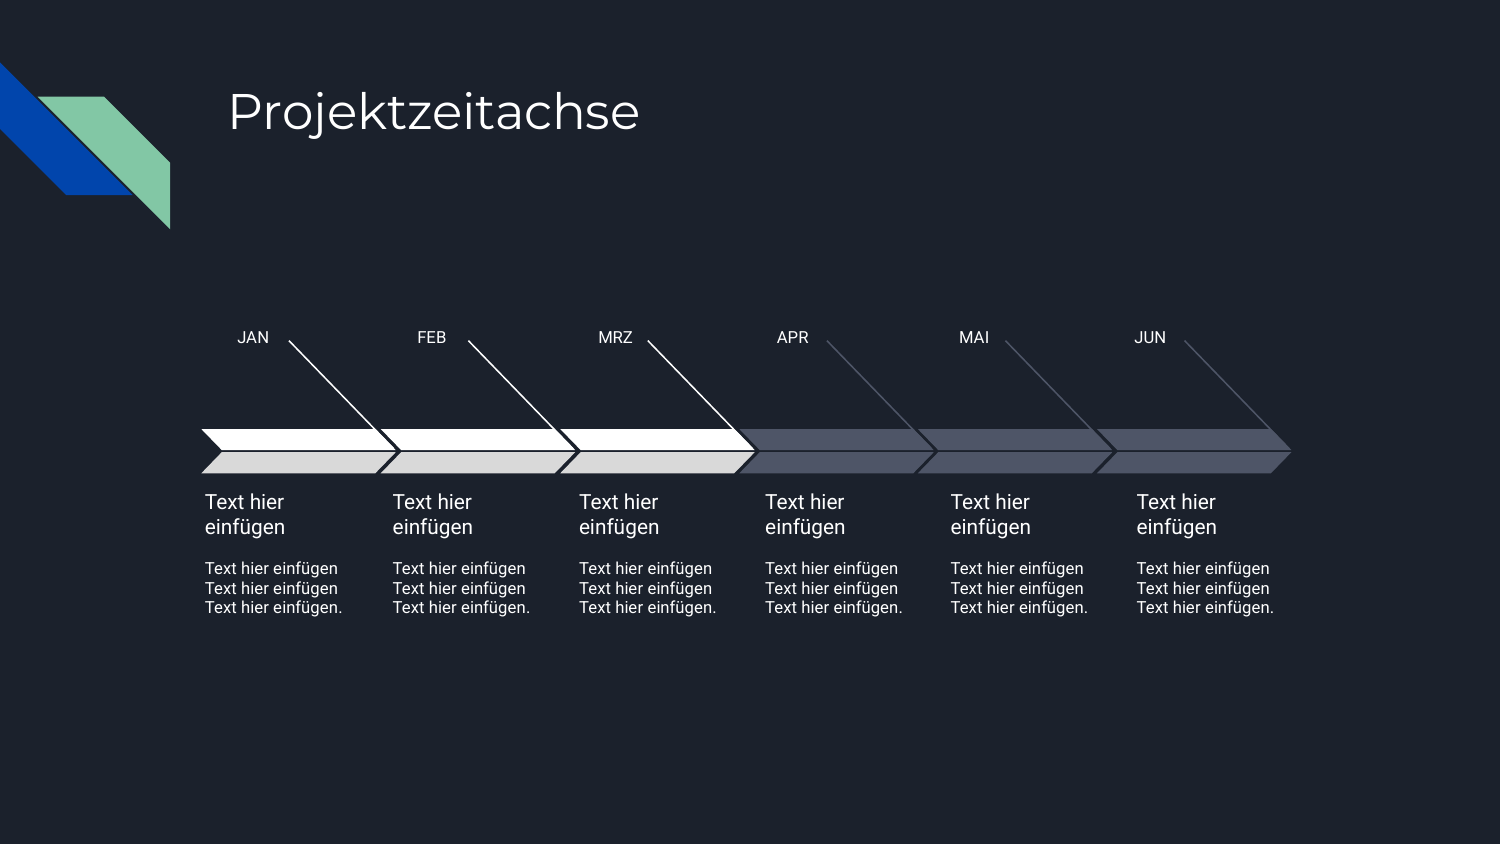

# Projektzeitachse
JAN

FEB

MRZ

APR

MAI

JUN

Text hier einfügen
Text hier einfügen
Text hier einfügen
Text hier einfügen
Text hier einfügen
Text hier einfügen
Text hier einfügen Text hier einfügen Text hier einfügen.
Text hier einfügen Text hier einfügen Text hier einfügen.
Text hier einfügen Text hier einfügen Text hier einfügen.
Text hier einfügen Text hier einfügen Text hier einfügen.
Text hier einfügen Text hier einfügen Text hier einfügen.
Text hier einfügen Text hier einfügen Text hier einfügen.